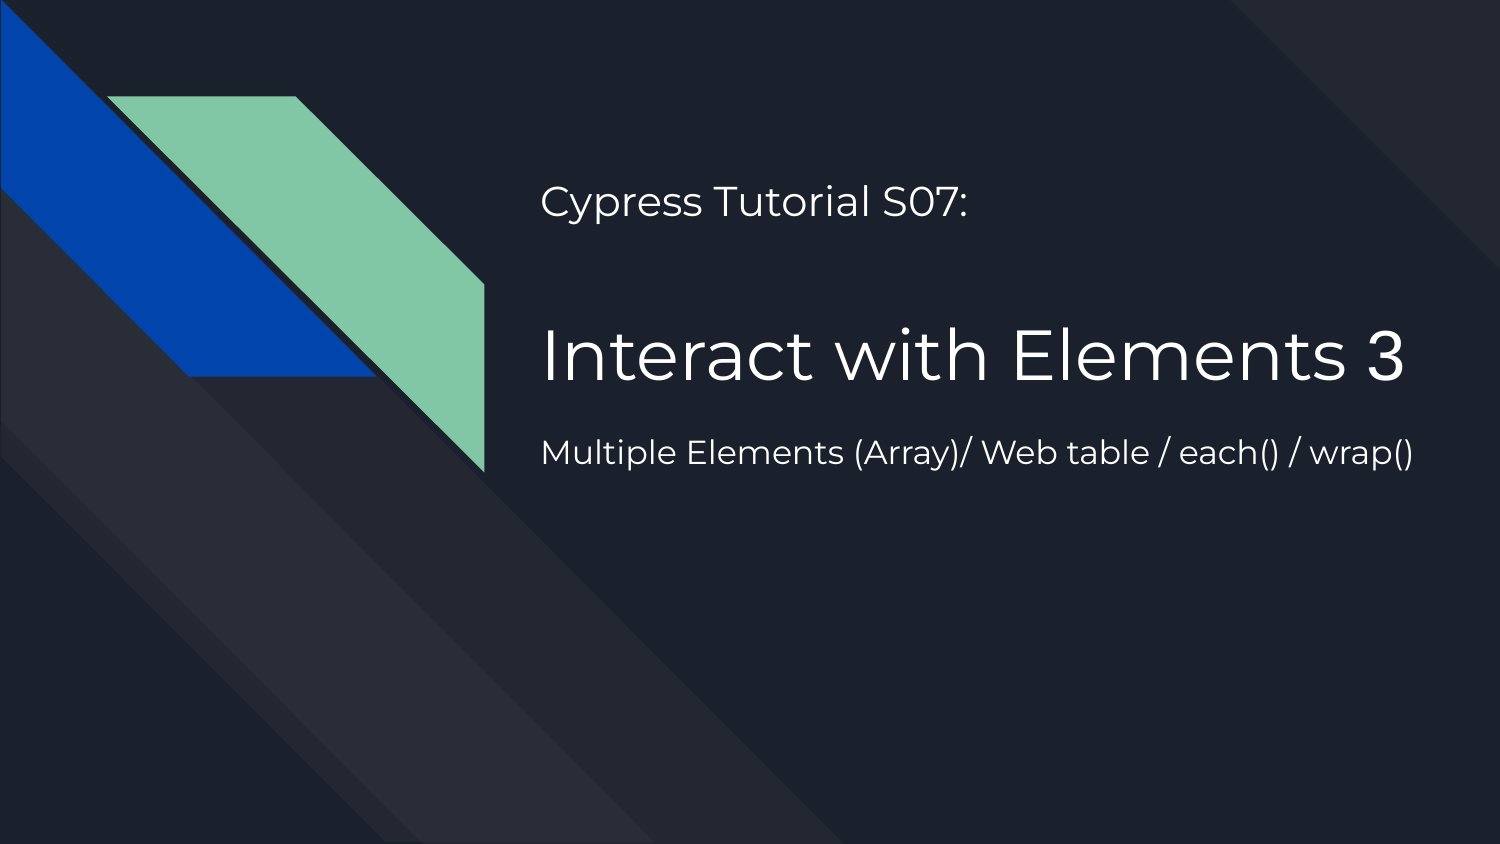

# Cypress Tutorial S07: Interact with Elements 3
Multiple Elements (Array)/ Web table / each() / wrap()